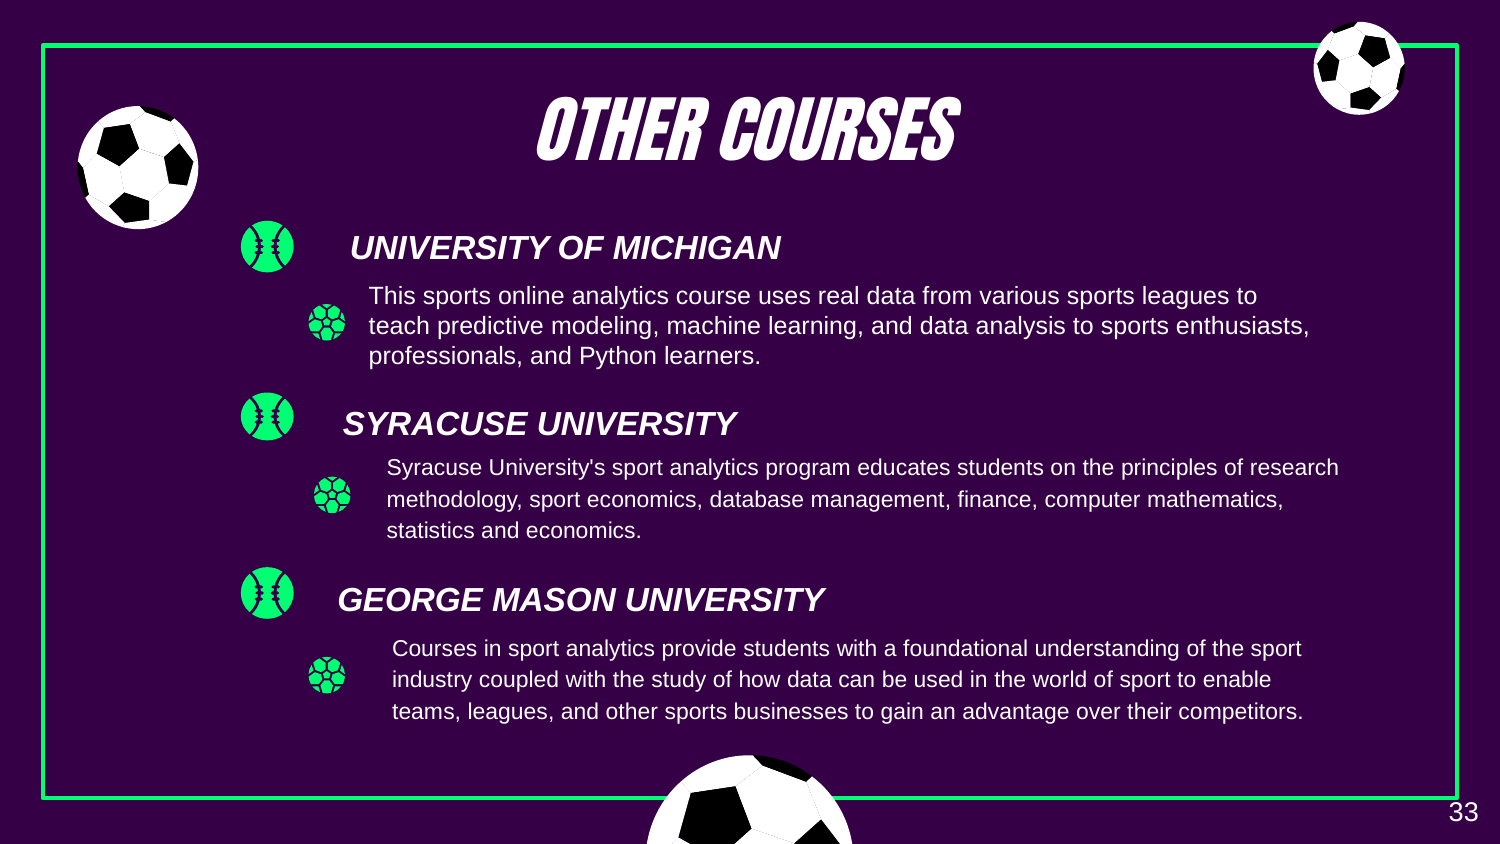

# OTHER COURSES

UNIVERSITY OF MICHIGAN

This sports online analytics course uses real data from various sports leagues to teach predictive modeling, machine learning, and data analysis to sports enthusiasts, professionals, and Python learners.

SYRACUSE UNIVERSITY

Syracuse University's sport analytics program educates students on the principles of research methodology, sport economics, database management, finance, computer mathematics, statistics and economics.

GEORGE MASON UNIVERSITY

Courses in sport analytics provide students with a foundational understanding of the sport industry coupled with the study of how data can be used in the world of sport to enable teams, leagues, and other sports businesses to gain an advantage over their competitors.

33